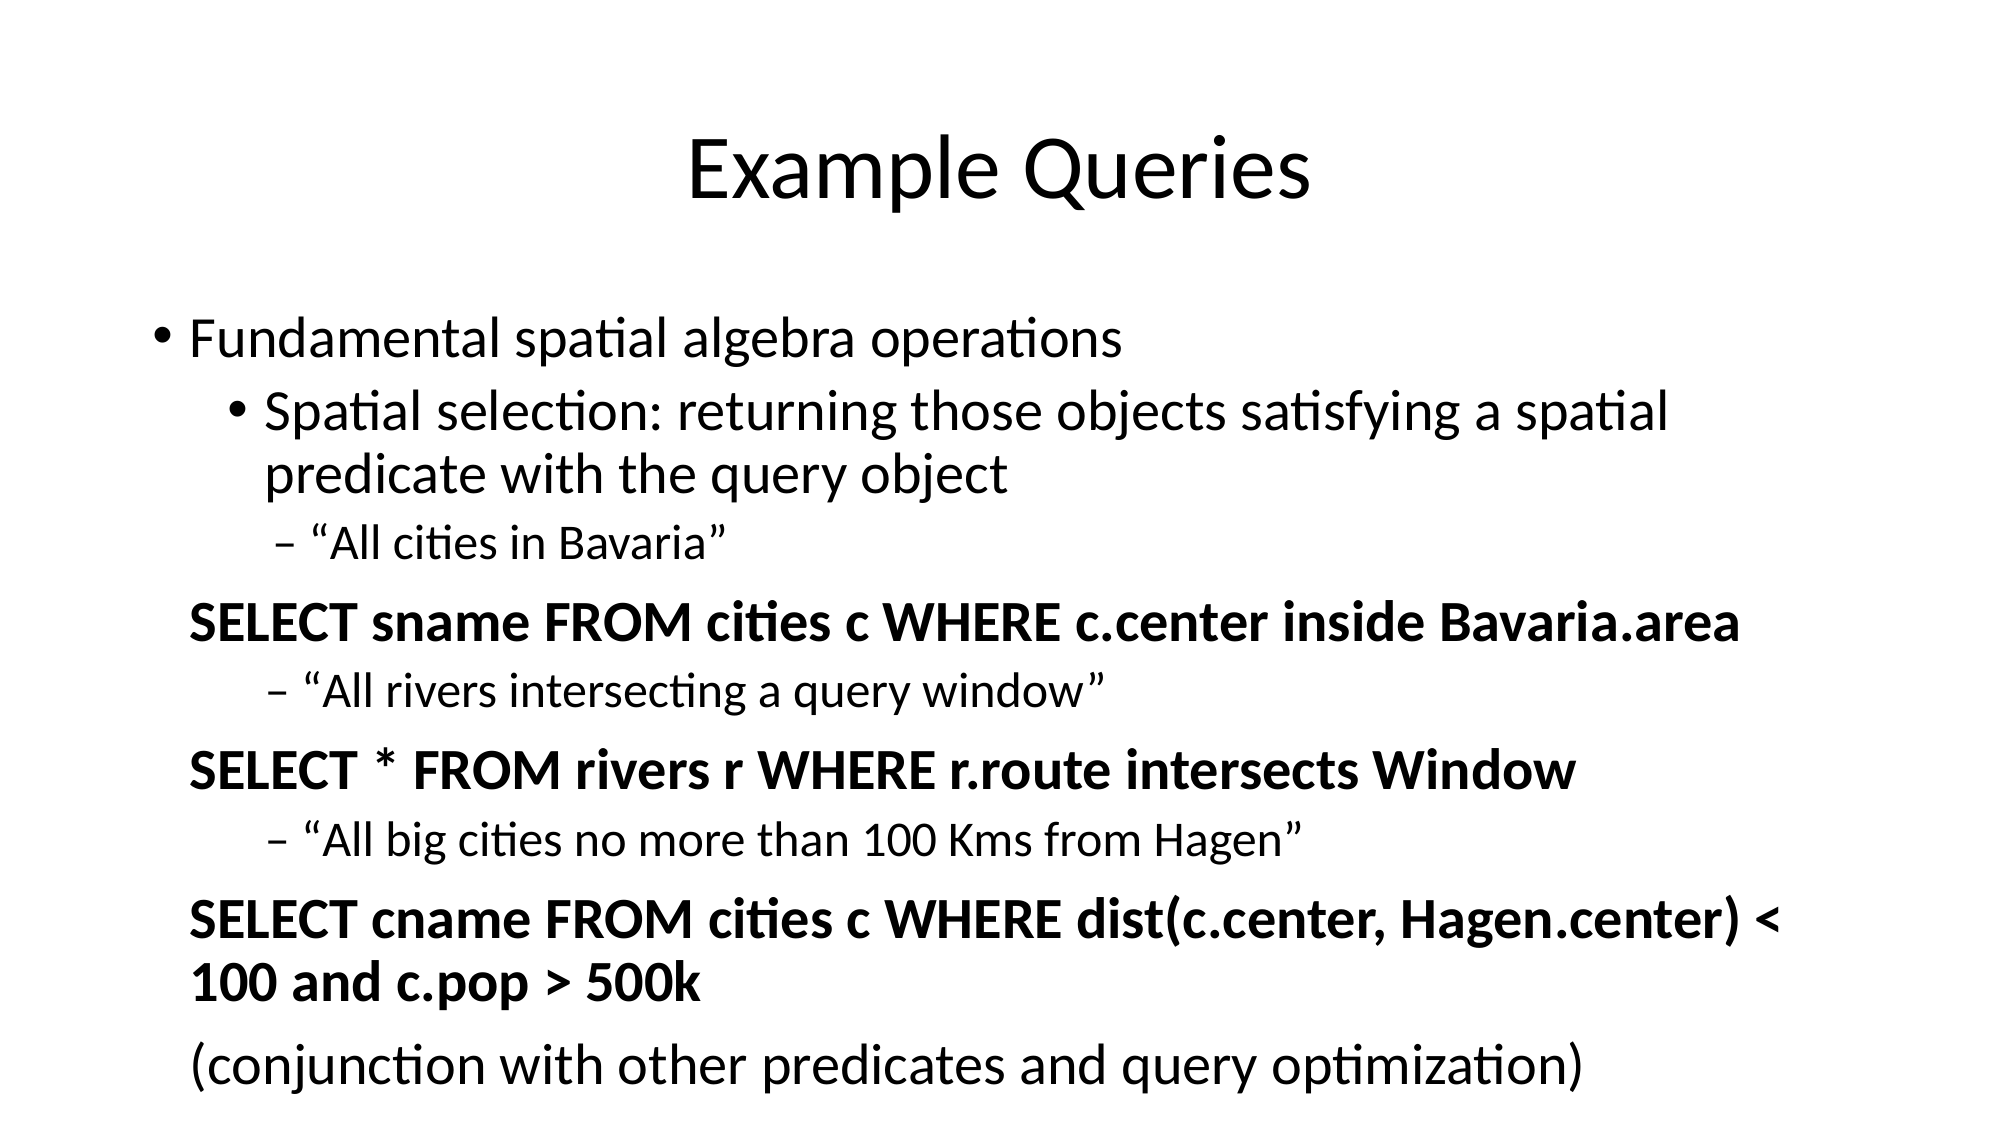

# Example Queries
Fundamental spatial algebra operations
Spatial selection: returning those objects satisfying a spatial predicate with the query object
    – “All cities in Bavaria”
	SELECT sname FROM cities c WHERE c.center inside Bavaria.area
	– “All rivers intersecting a query window”
	SELECT * FROM rivers r WHERE r.route intersects Window
	– “All big cities no more than 100 Kms from Hagen”
	SELECT cname FROM cities c WHERE dist(c.center, Hagen.center) < 100 and c.pop > 500k
	(conjunction with other predicates and query optimization)